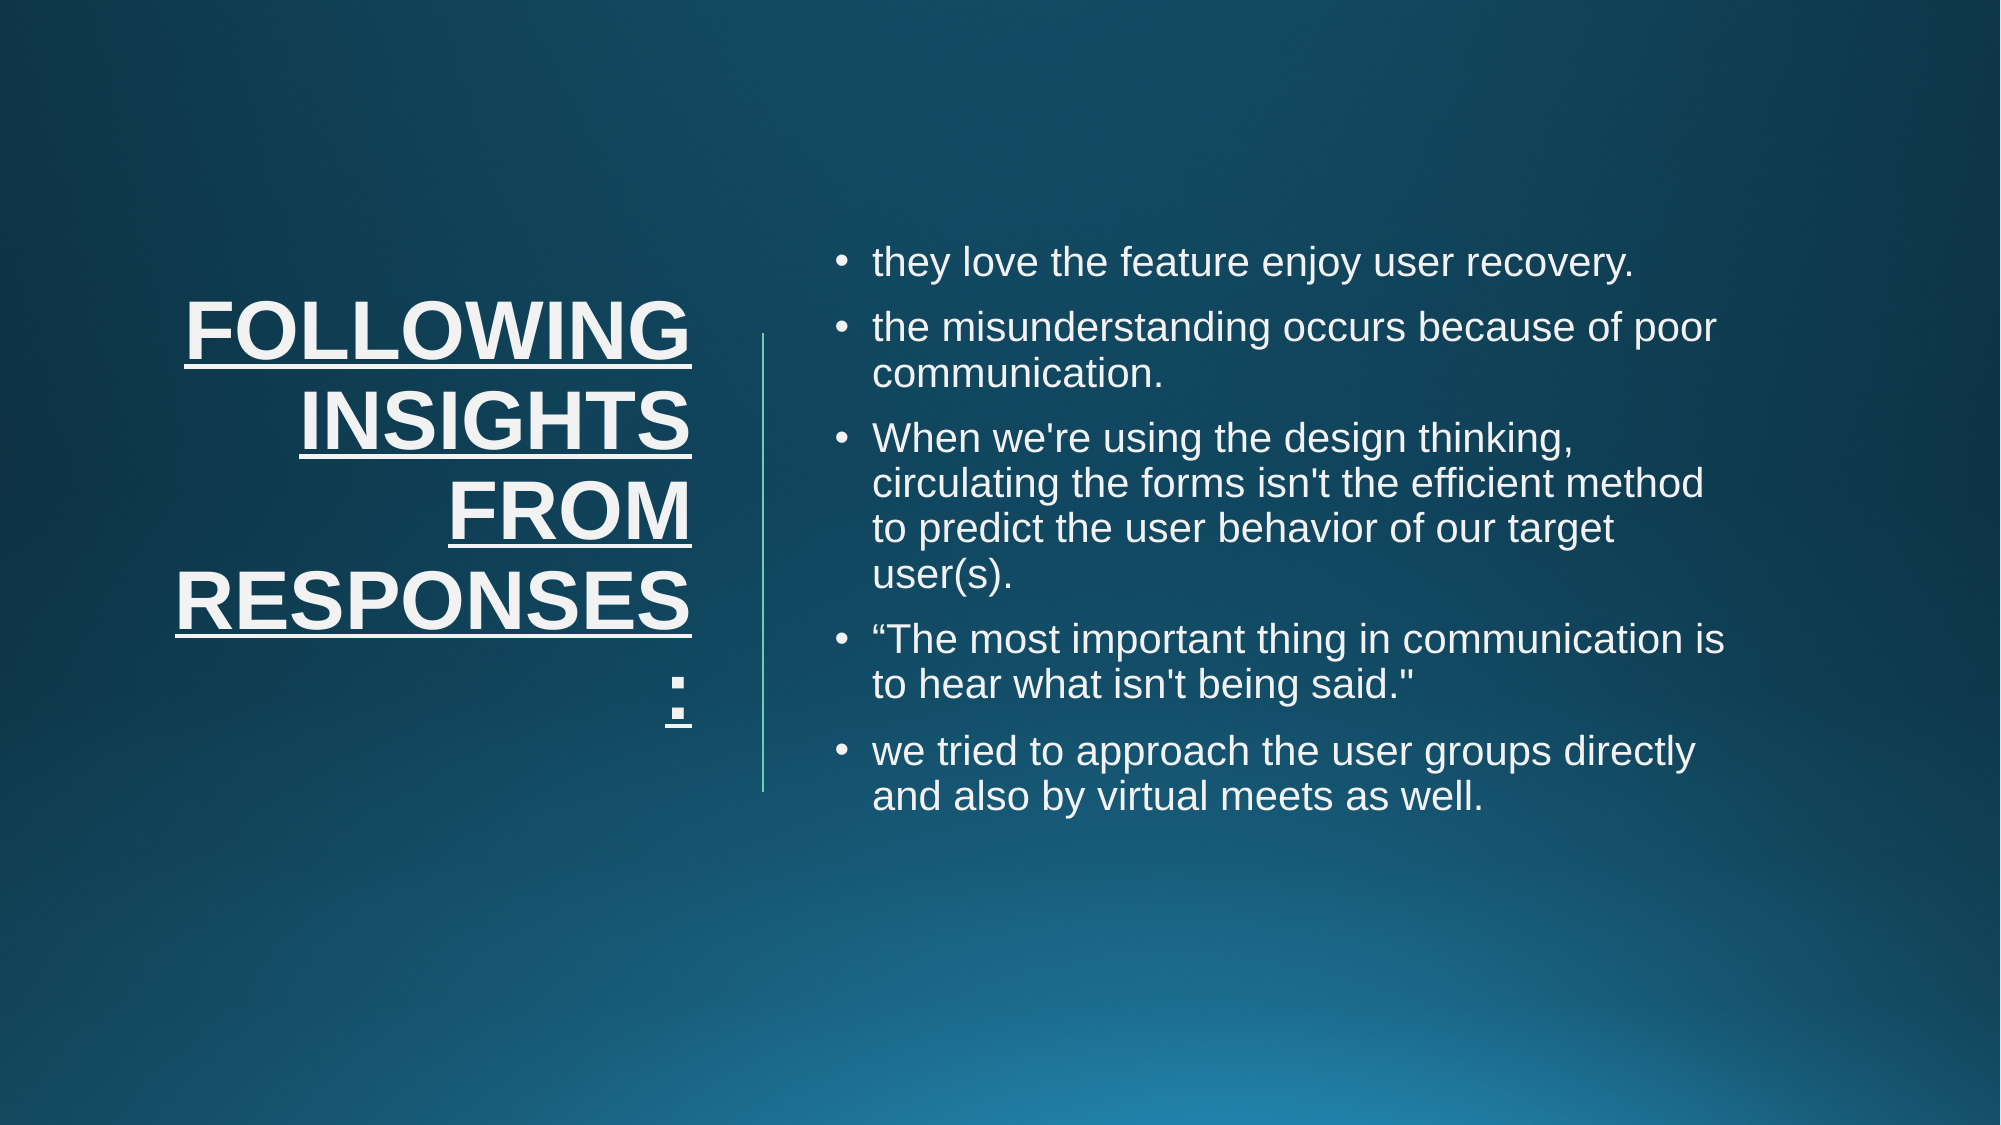

# FOLLOWING INSIGHTS FROM RESPONSES:
they love the feature enjoy user recovery.
the misunderstanding occurs because of poor communication.
When we're using the design thinking, circulating the forms isn't the efficient method to predict the user behavior of our target user(s).
“The most important thing in communication is to hear what isn't being said."
we tried to approach the user groups directly and also by virtual meets as well.